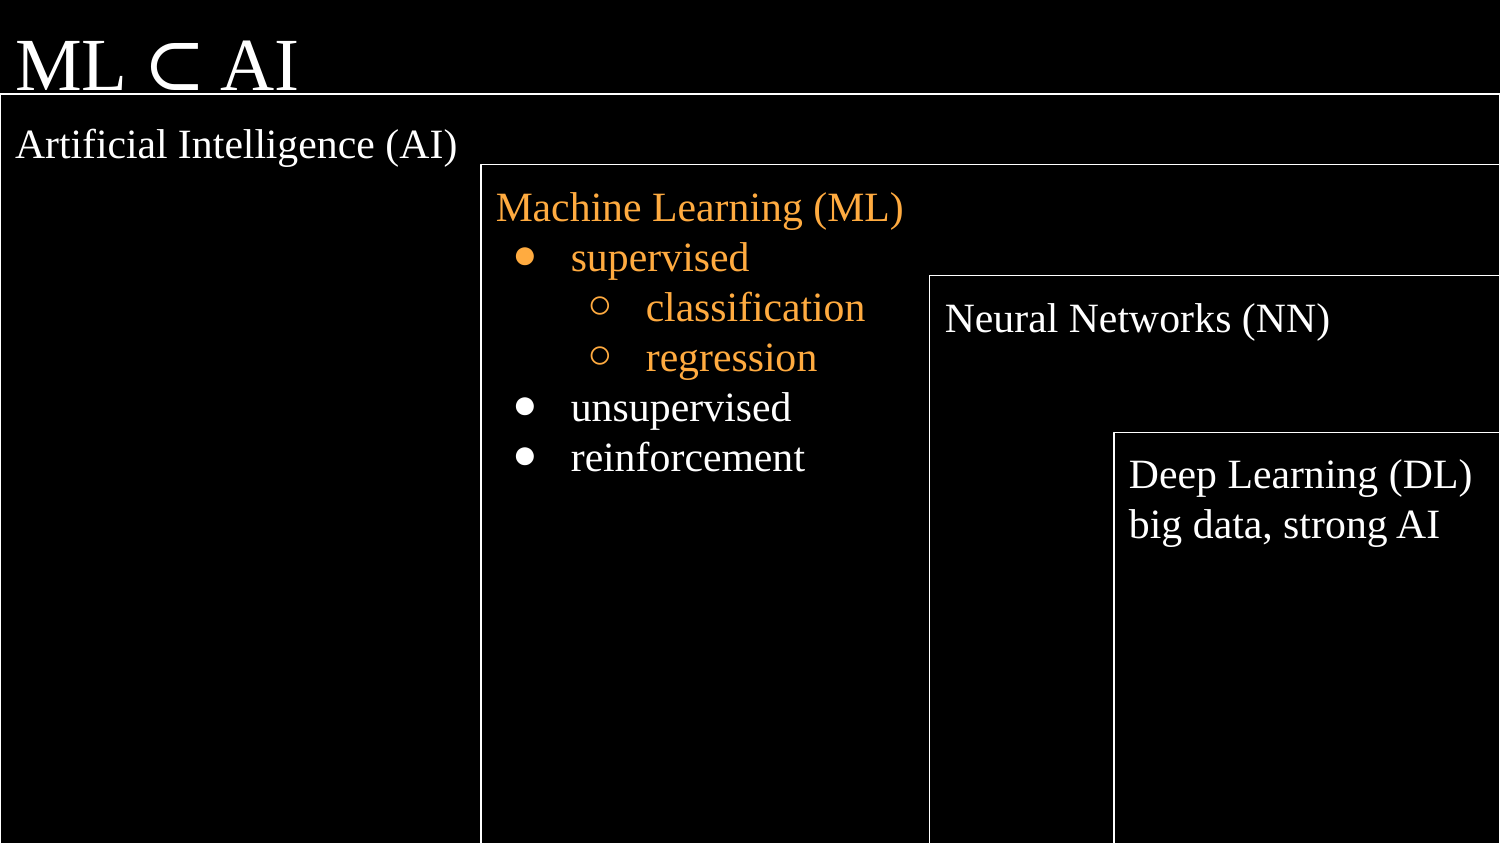

# ML ⊂ AI
Artificial Intelligence (AI)
Machine Learning (ML)
supervised
classification
regression
unsupervised
reinforcement
Neural Networks (NN)
Deep Learning (DL)
big data, strong AI